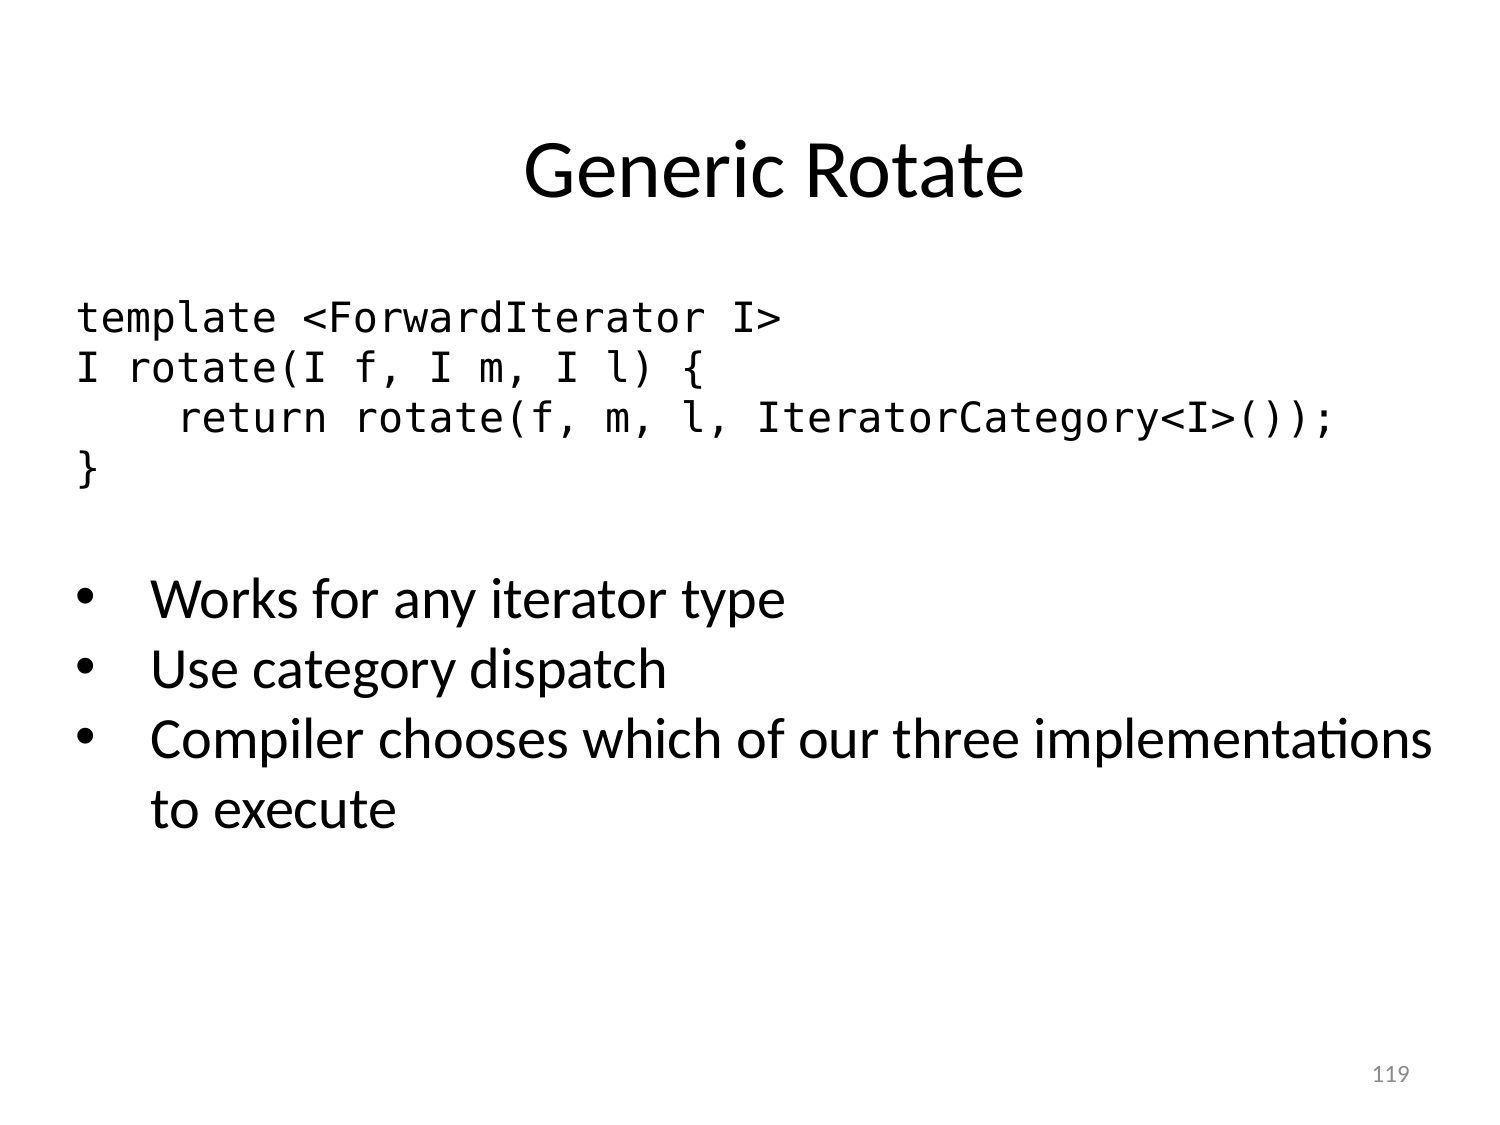

#
Generic Rotate

template <ForwardIterator I>
I rotate(I f, I m, I l) {
    return rotate(f, m, l, IteratorCategory<I>());
}

Works for any iterator type
Use category dispatch
Compiler chooses which of our three implementations to execute

119